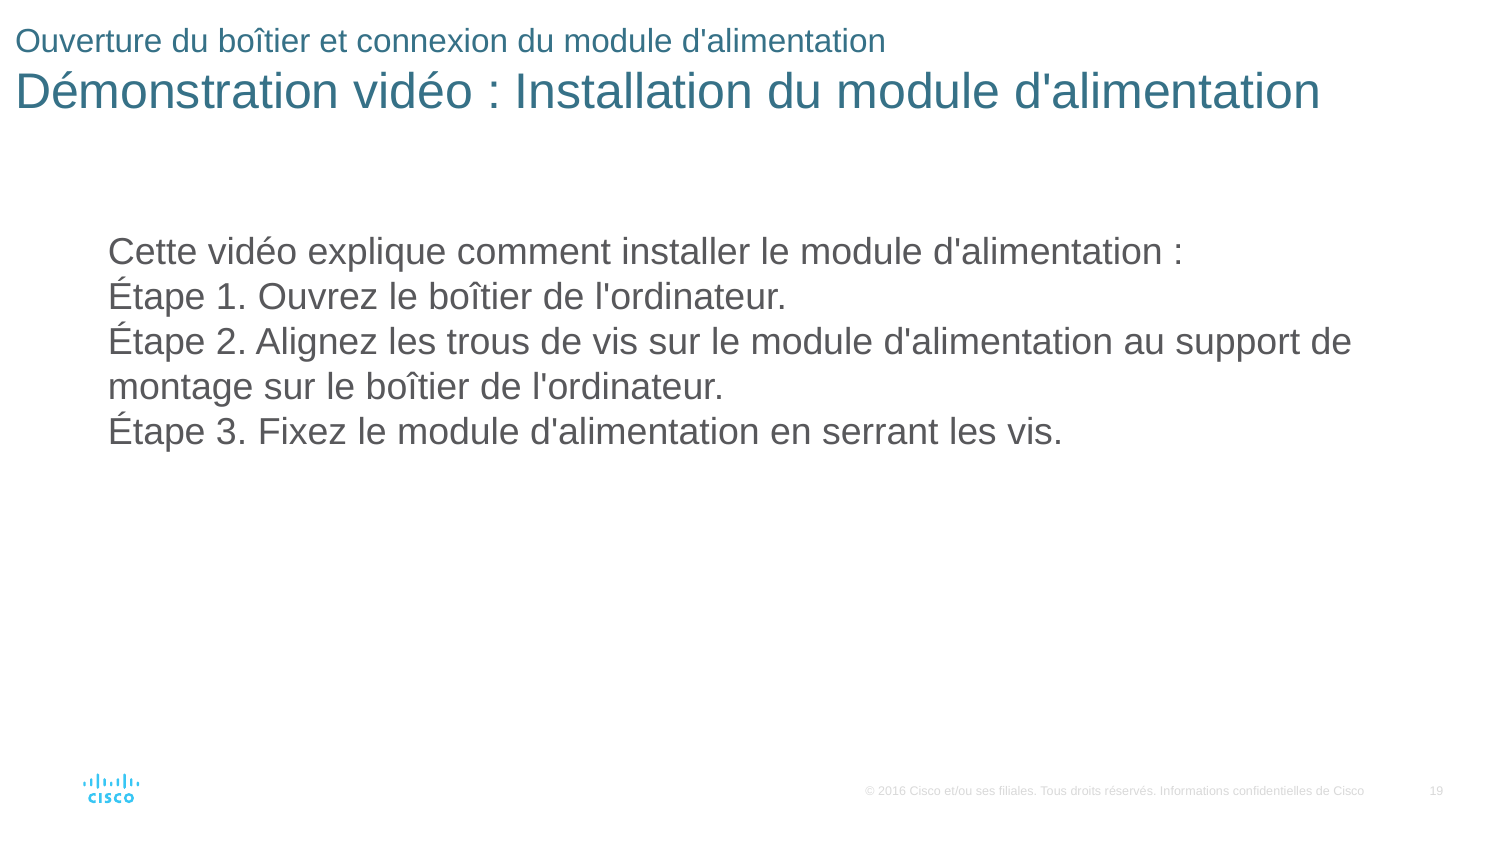

# Ouverture du boîtier et connexion du module d'alimentation Démonstration vidéo : Installation du module d'alimentation
Cette vidéo explique comment installer le module d'alimentation :
Étape 1. Ouvrez le boîtier de l'ordinateur.
Étape 2. Alignez les trous de vis sur le module d'alimentation au support de montage sur le boîtier de l'ordinateur.
Étape 3. Fixez le module d'alimentation en serrant les vis.